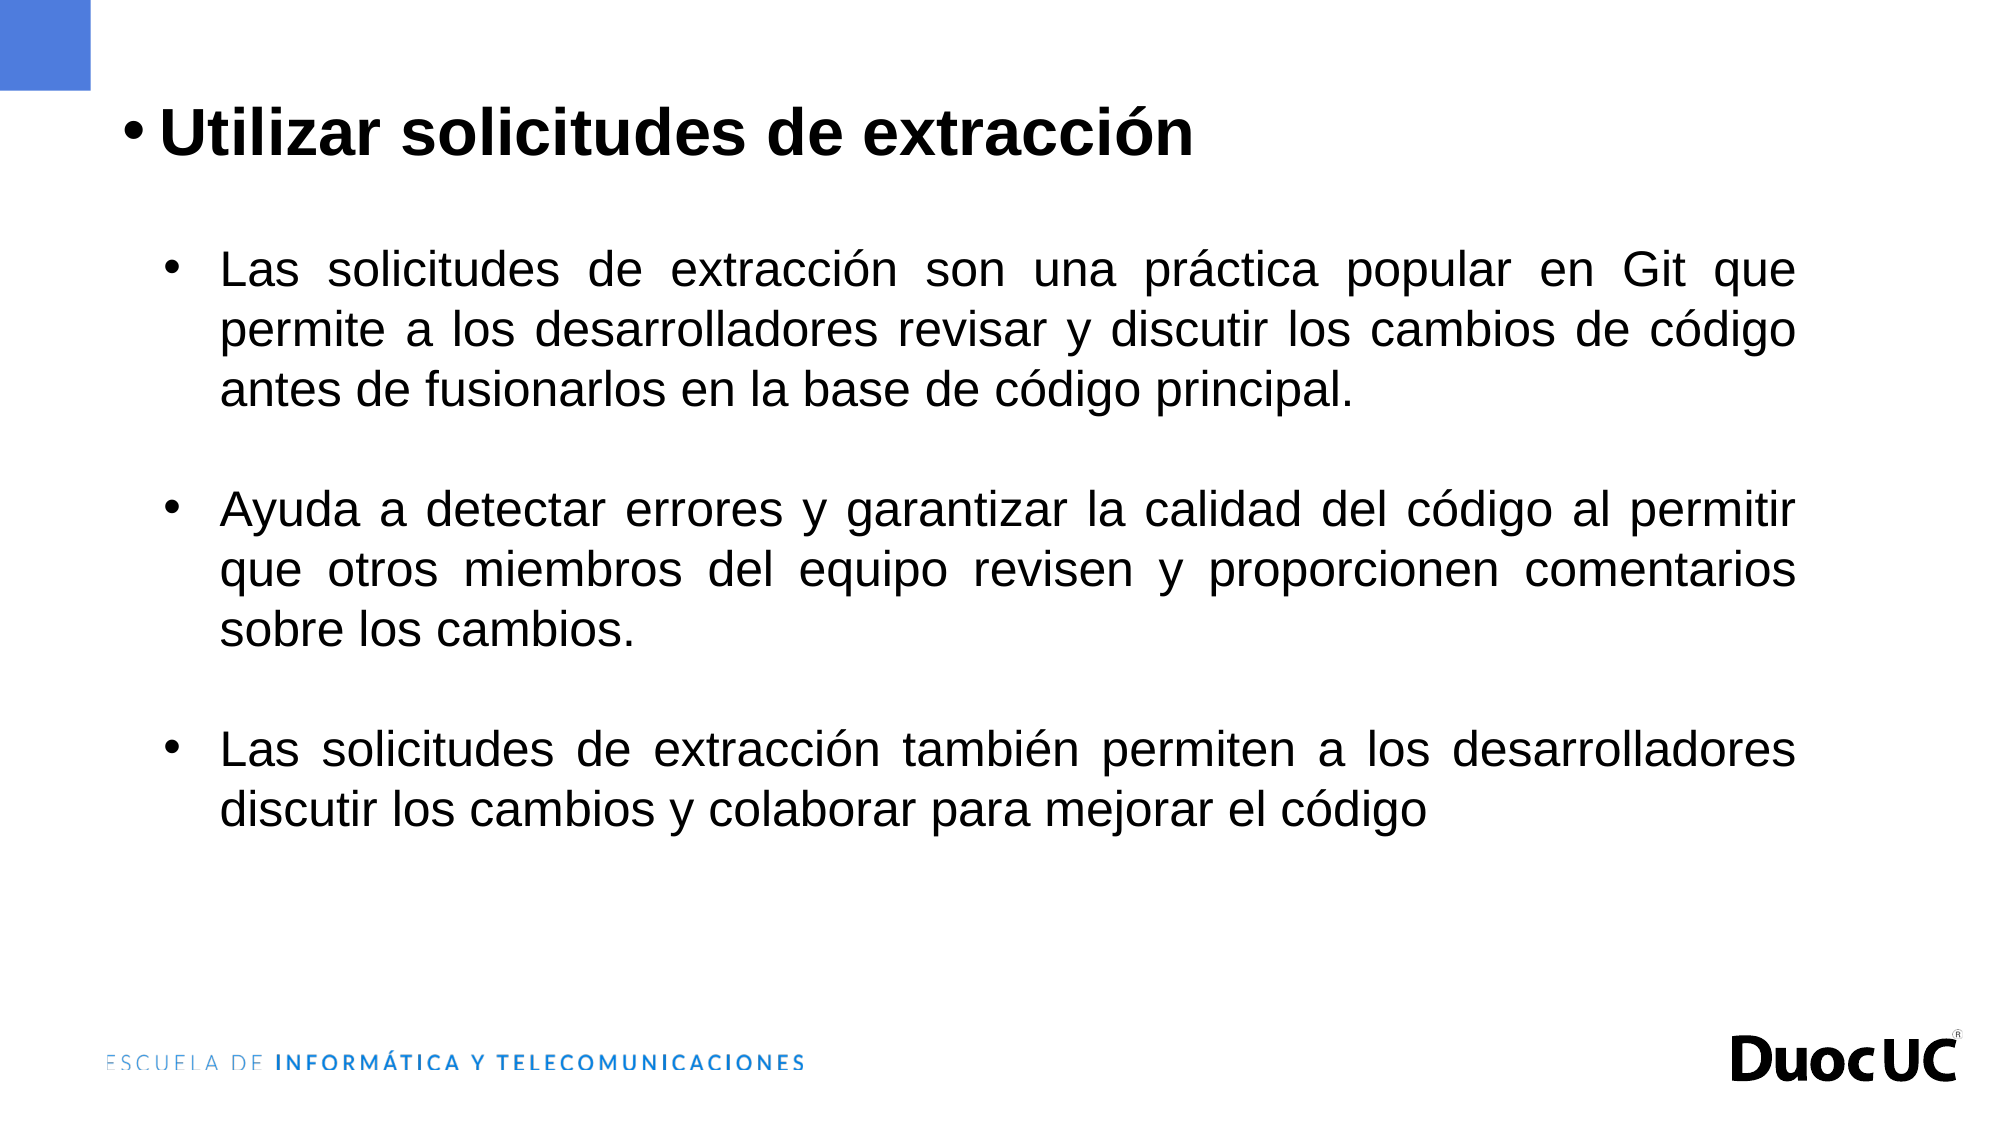

Utilizar solicitudes de extracción
Las solicitudes de extracción son una práctica popular en Git que permite a los desarrolladores revisar y discutir los cambios de código antes de fusionarlos en la base de código principal.

Ayuda a detectar errores y garantizar la calidad del código al permitir que otros miembros del equipo revisen y proporcionen comentarios sobre los cambios.

Las solicitudes de extracción también permiten a los desarrolladores discutir los cambios y colaborar para mejorar el código